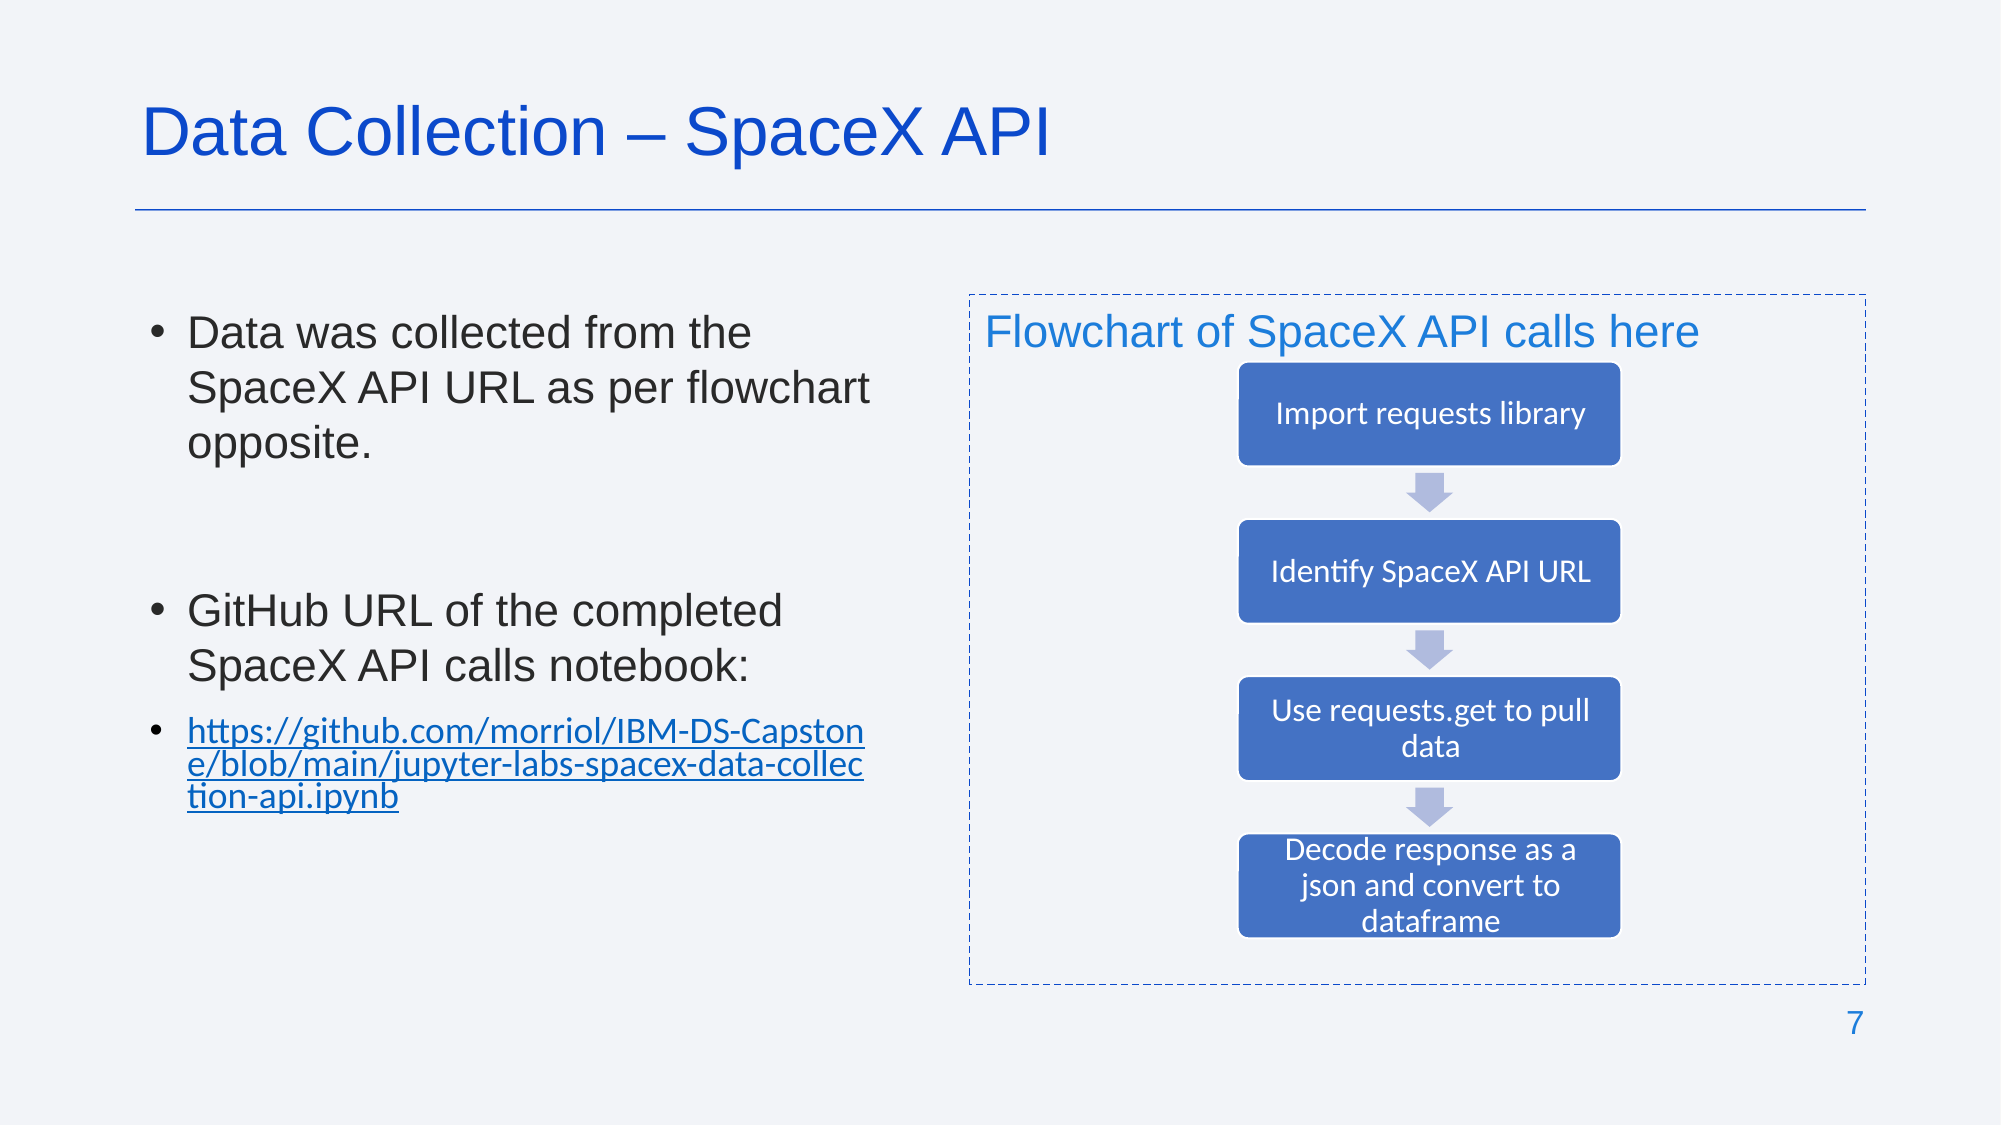

Data Collection – SpaceX API
Flowchart of SpaceX API calls here
Data was collected from the SpaceX API URL as per flowchart opposite.

GitHub URL of the completed SpaceX API calls notebook:
https://github.com/morriol/IBM-DS-Capstone/blob/main/jupyter-labs-spacex-data-collection-api.ipynb

Import requests library

Identify SpaceX API URL

Use requests.get to pull data

Decode response as a json and convert to dataframe
7